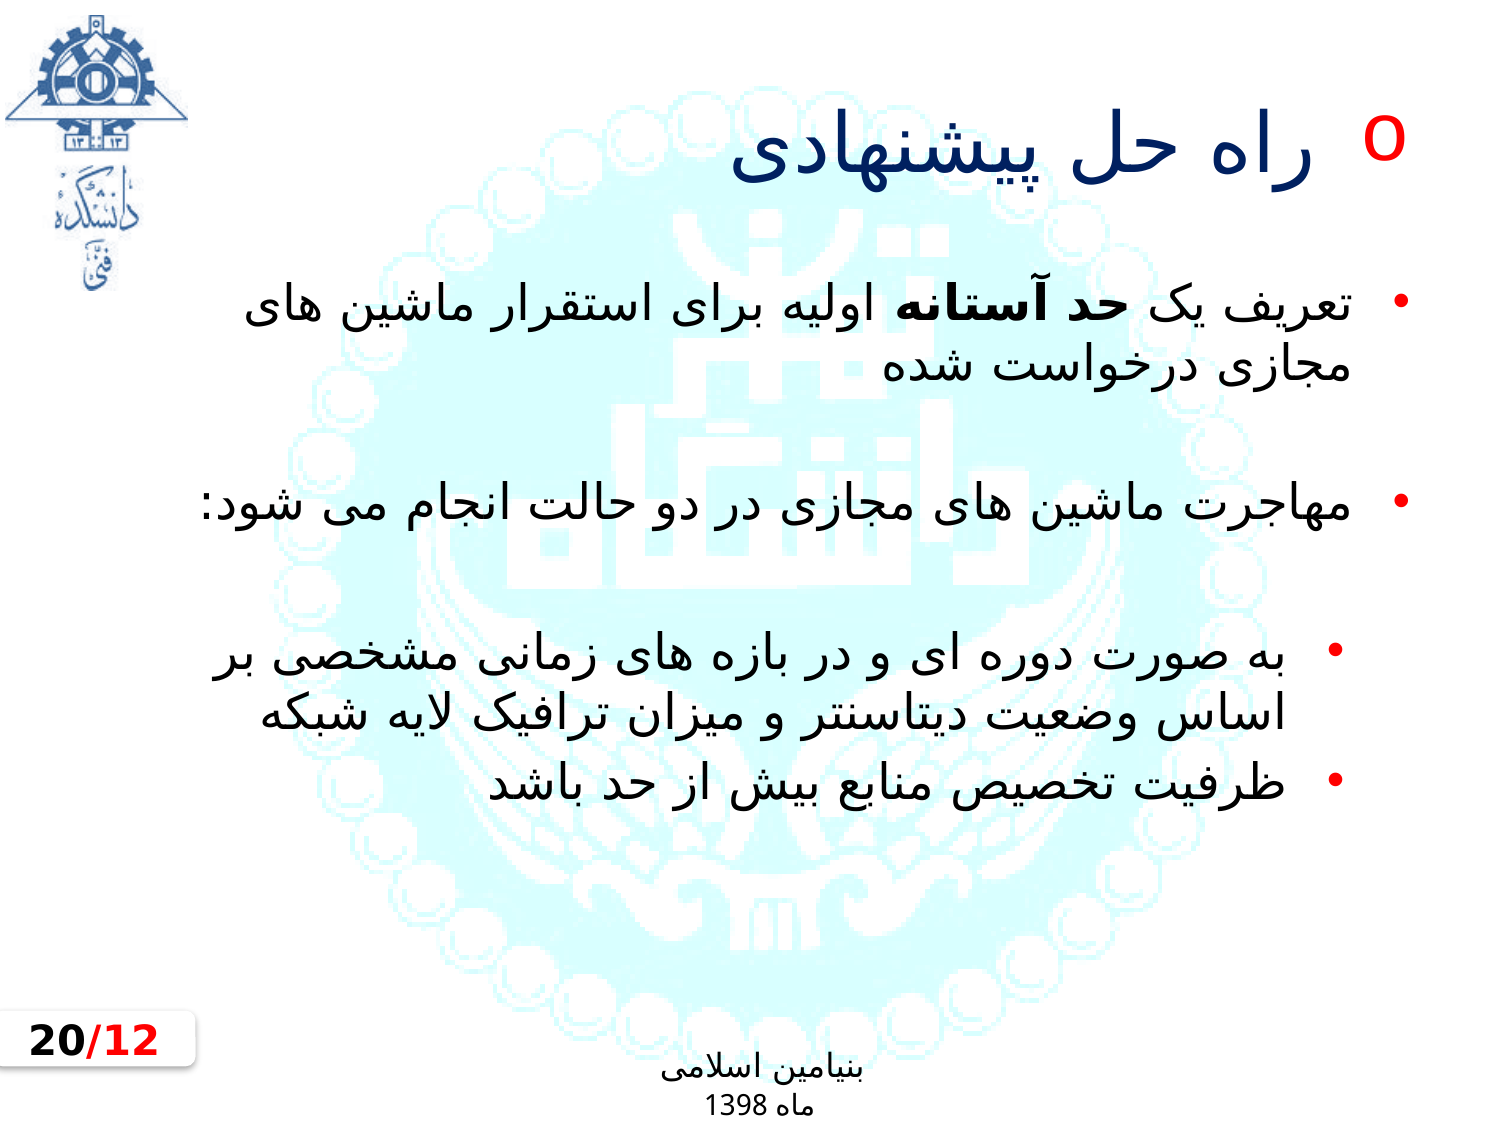

# راه حل پیشنهادی
تعریف یک حد آستانه اولیه برای استقرار ماشین های مجازی درخواست شده

مهاجرت ماشین های مجازی در دو حالت انجام می شود:

به صورت دوره ای و در بازه های زمانی مشخصی بر اساس وضعیت دیتاسنتر و میزان ترافیک لایه شبکه
ظرفیت تخصیص منابع بیش از حد باشد

12/20
بنیامین اسلامی
ماه 1398